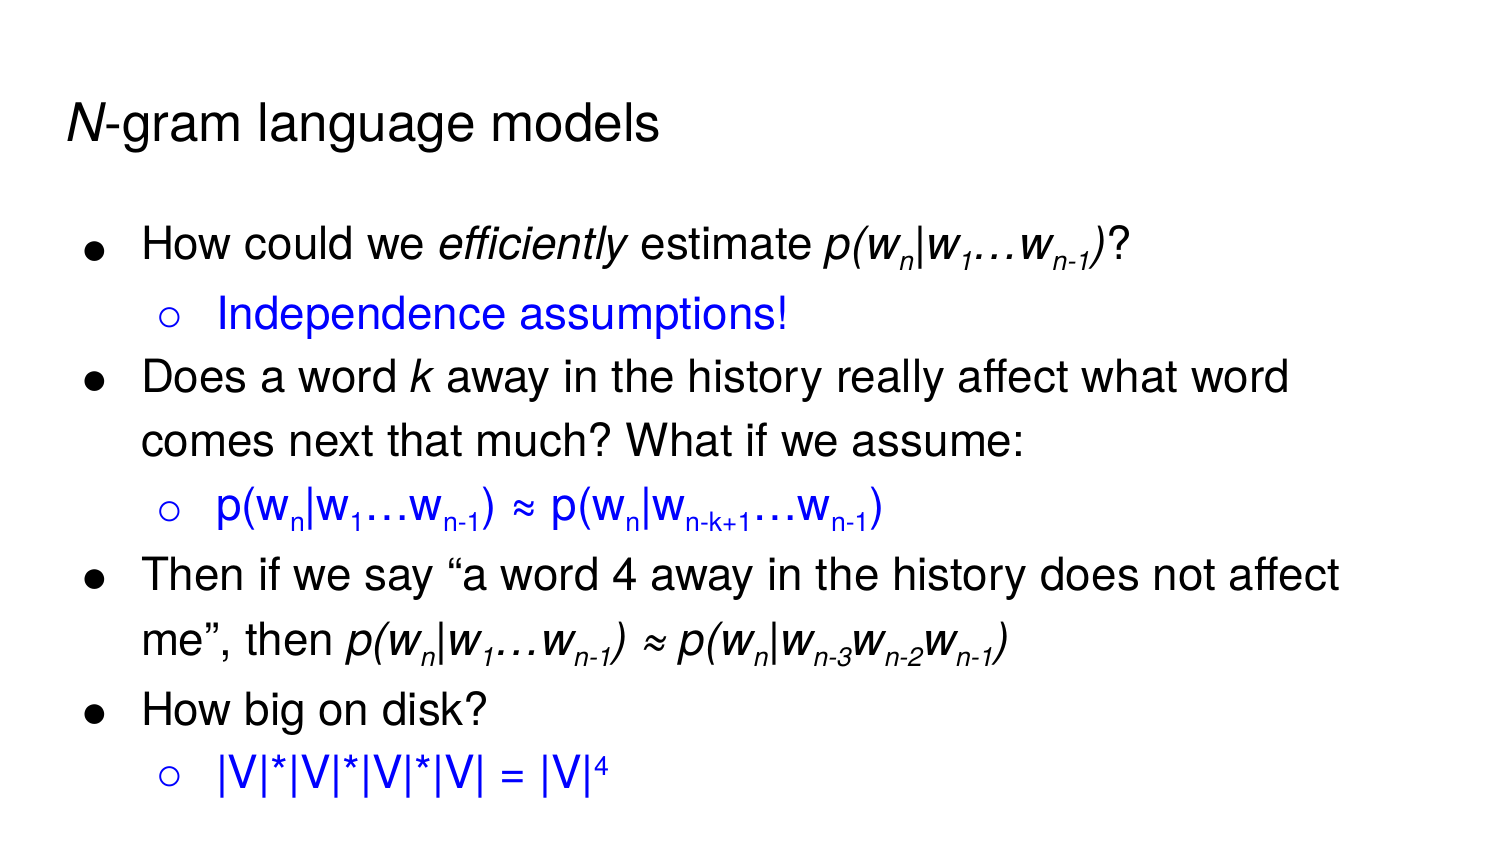

# N-gram language models
How could we efficiently estimate p(wn|w1…wn-1)?
Independence assumptions!
Does a word k away in the history really affect what word comes next that much? What if we assume:
p(wn|w1…wn-1) ≈ p(wn|wn-k+1…wn-1)
Then if we say “a word 4 away in the history does not affect me”, then p(wn|w1…wn-1) ≈ p(wn|wn-3wn-2wn-1)
How big on disk?
|V|*|V|*|V|*|V| = |V|4